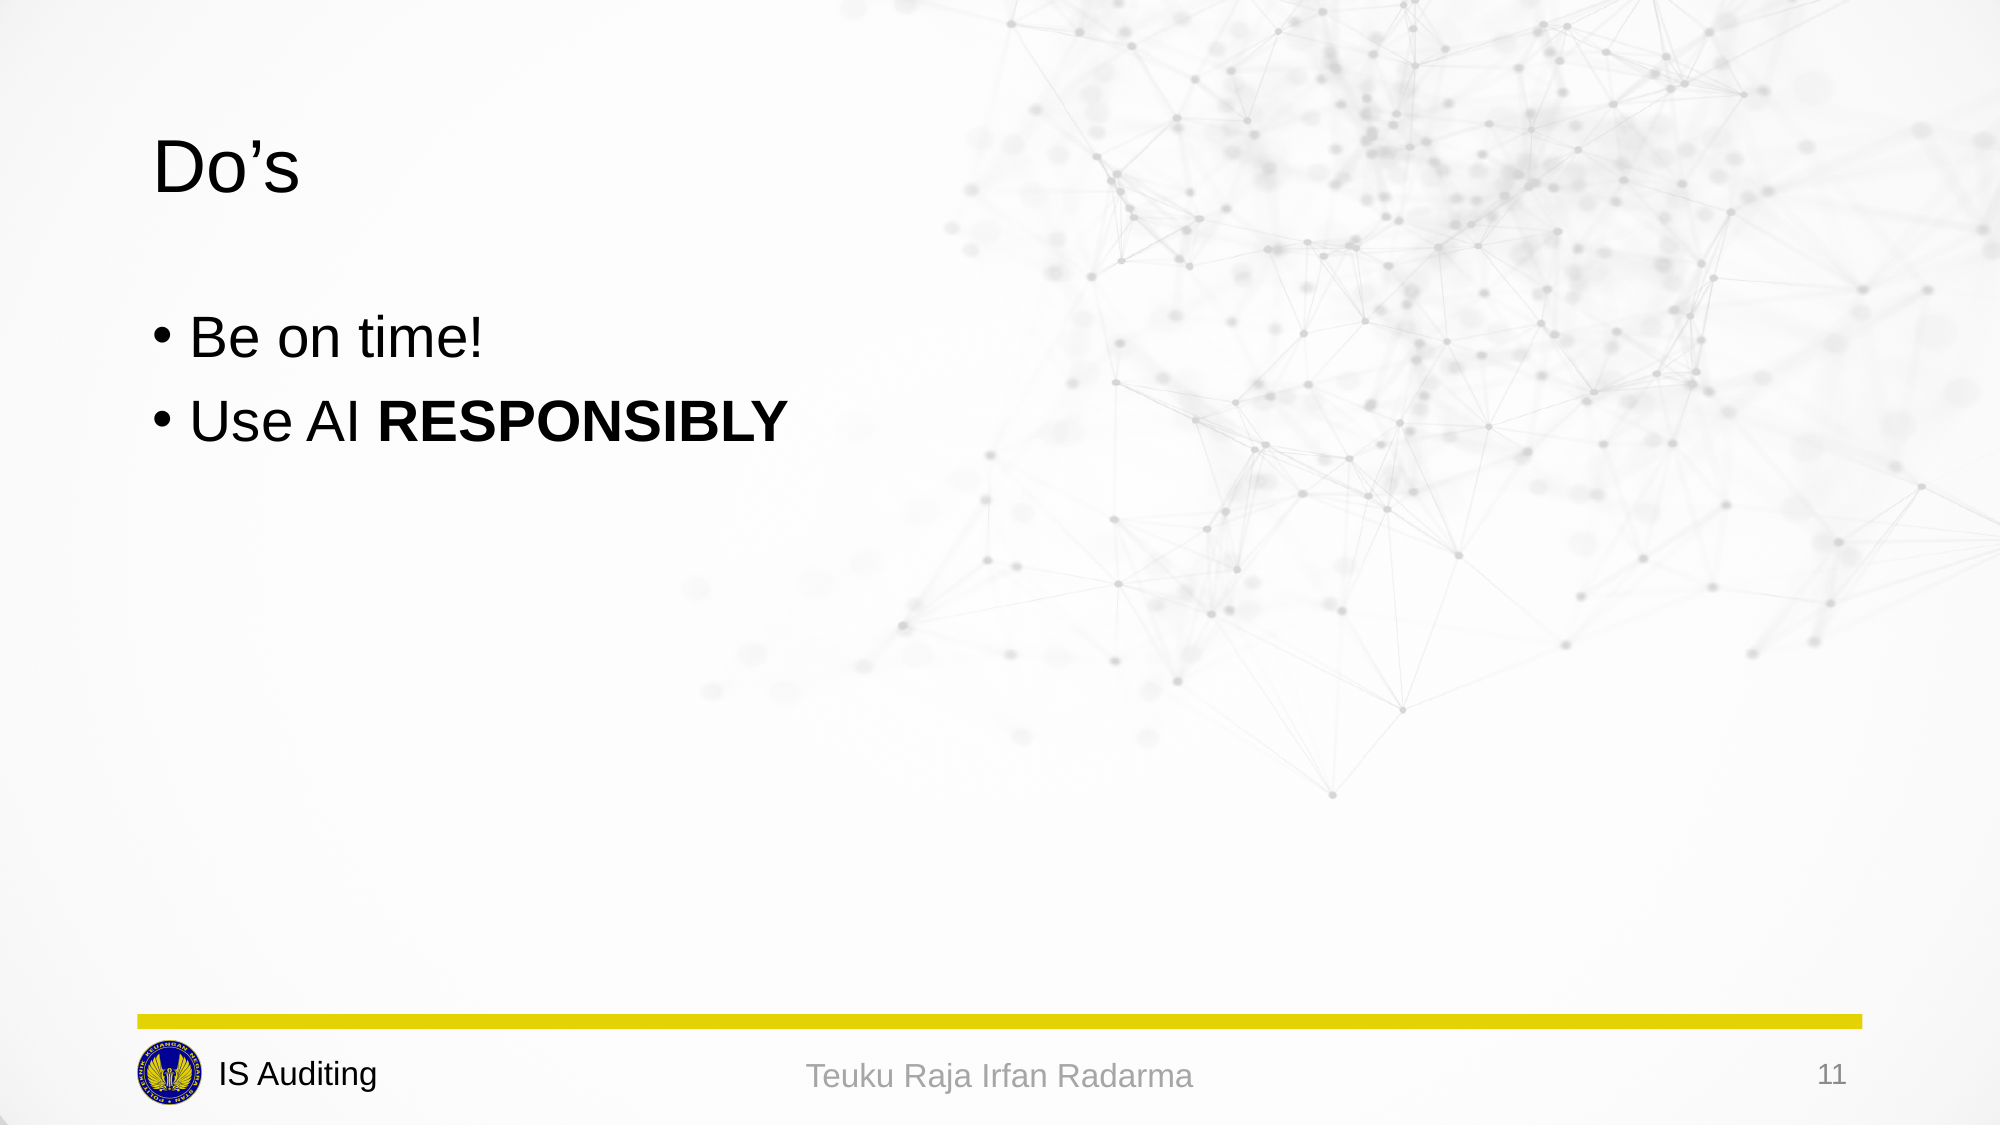

# Do’s
Be on time!
Use AI RESPONSIBLY
11